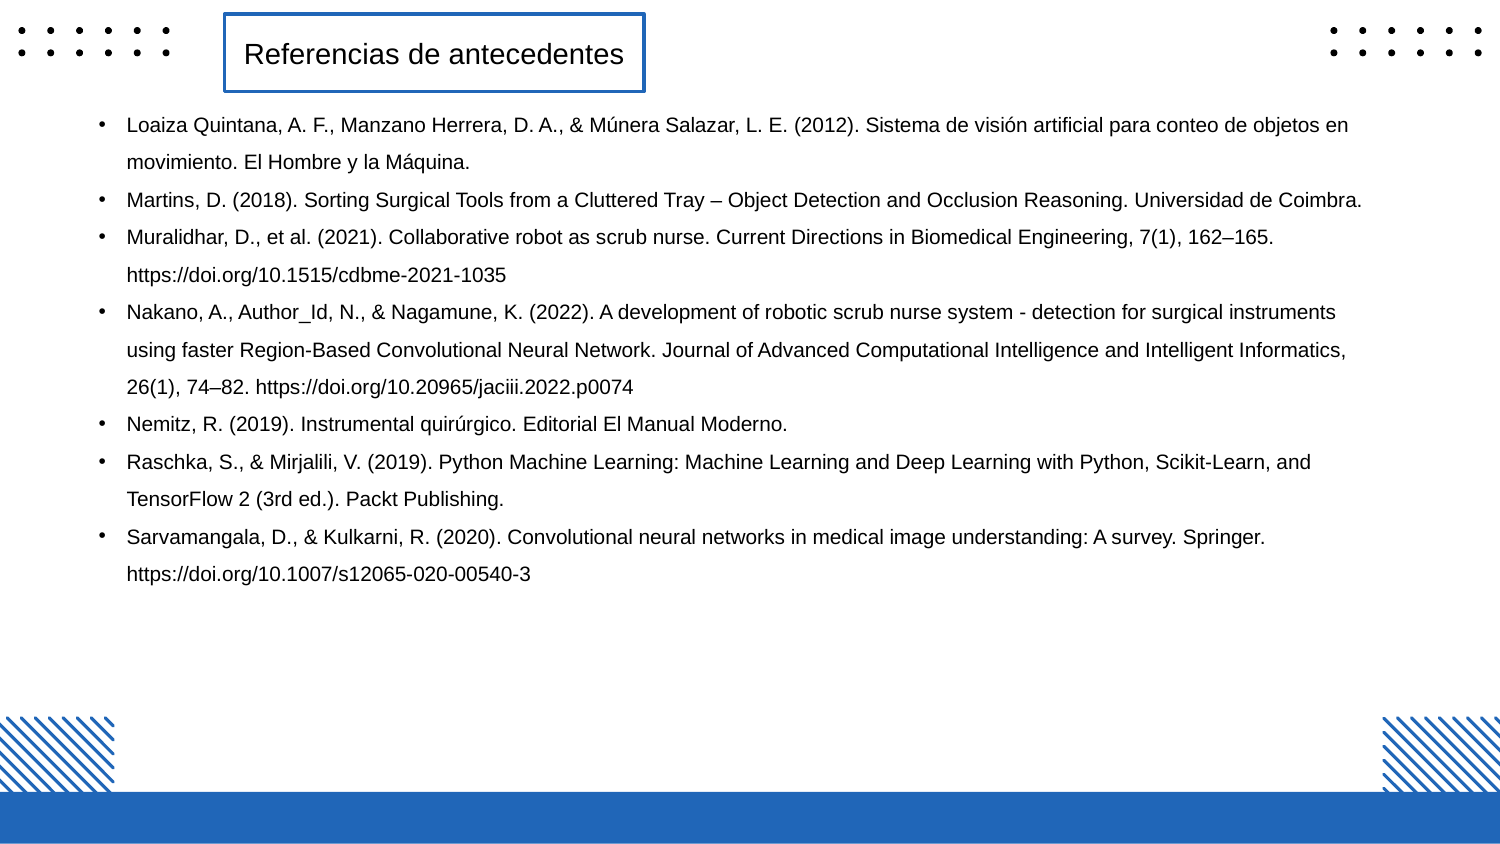

Referencias de antecedentes
Loaiza Quintana, A. F., Manzano Herrera, D. A., & Múnera Salazar, L. E. (2012). Sistema de visión artificial para conteo de objetos en movimiento. El Hombre y la Máquina.
Martins, D. (2018). Sorting Surgical Tools from a Cluttered Tray – Object Detection and Occlusion Reasoning. Universidad de Coimbra.
Muralidhar, D., et al. (2021). Collaborative robot as scrub nurse. Current Directions in Biomedical Engineering, 7(1), 162–165. https://doi.org/10.1515/cdbme-2021-1035
Nakano, A., Author_Id, N., & Nagamune, K. (2022). A development of robotic scrub nurse system - detection for surgical instruments using faster Region-Based Convolutional Neural Network. Journal of Advanced Computational Intelligence and Intelligent Informatics, 26(1), 74–82. https://doi.org/10.20965/jaciii.2022.p0074
Nemitz, R. (2019). Instrumental quirúrgico. Editorial El Manual Moderno.
Raschka, S., & Mirjalili, V. (2019). Python Machine Learning: Machine Learning and Deep Learning with Python, Scikit-Learn, and TensorFlow 2 (3rd ed.). Packt Publishing.
Sarvamangala, D., & Kulkarni, R. (2020). Convolutional neural networks in medical image understanding: A survey. Springer. https://doi.org/10.1007/s12065-020-00540-3